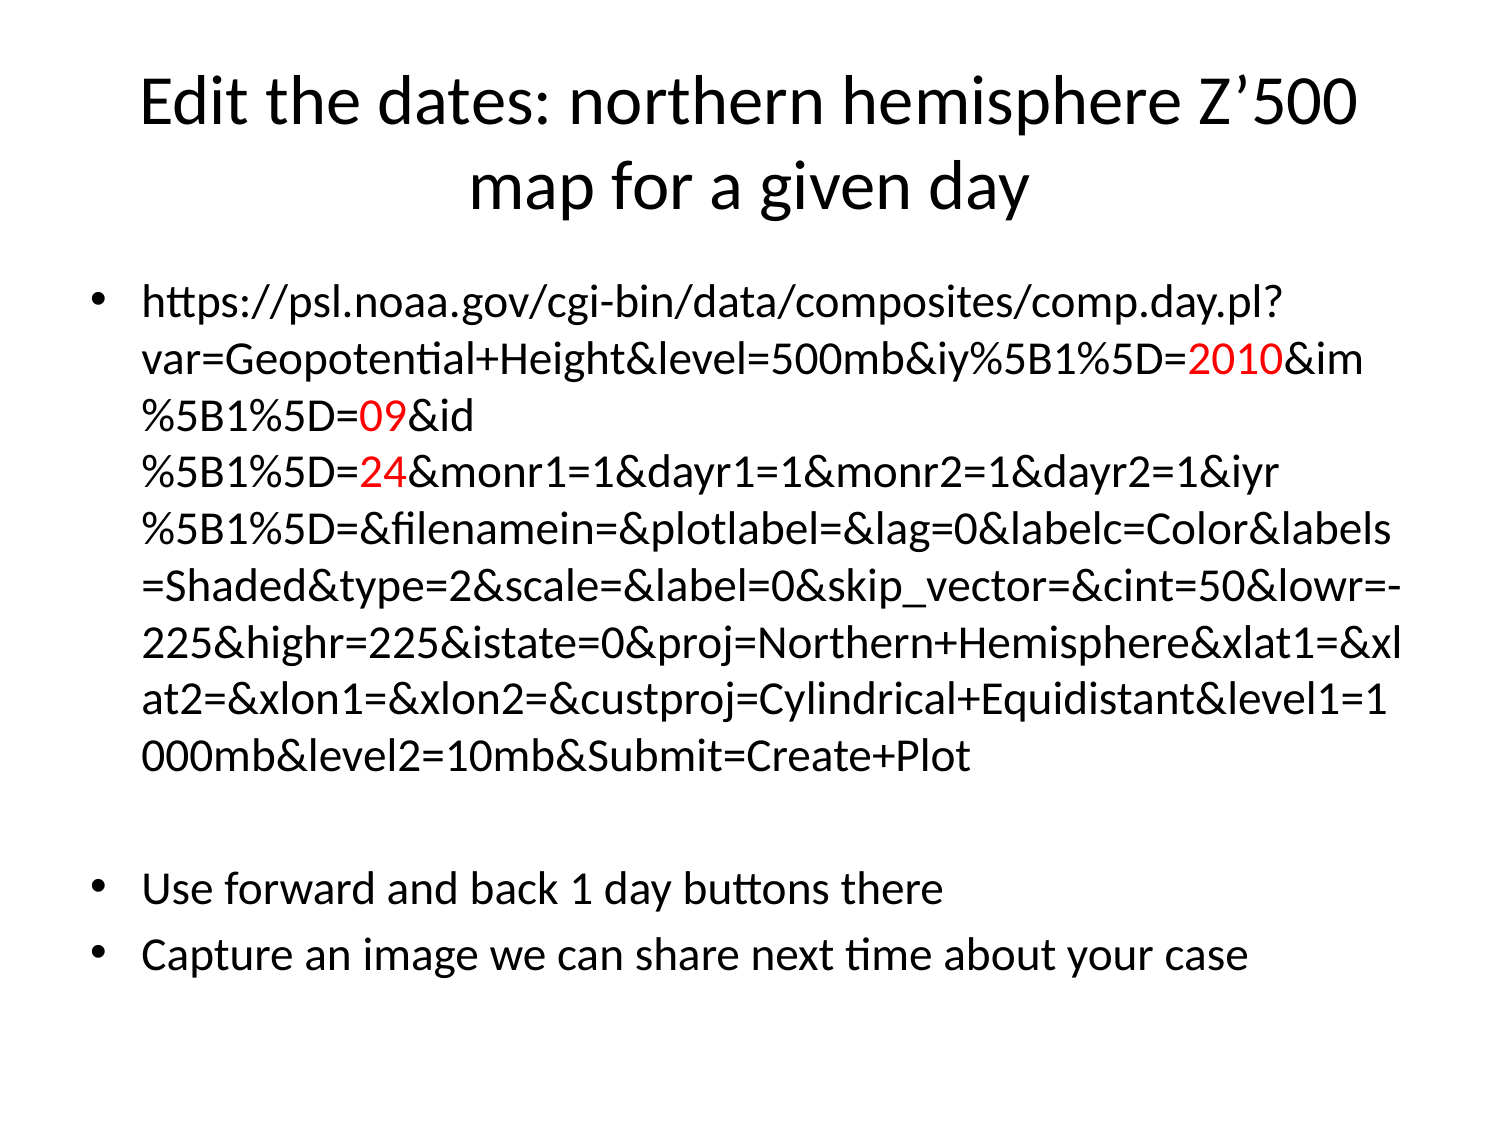

# Edit the dates: northern hemisphere Z’500 map for a given day
https://psl.noaa.gov/cgi-bin/data/composites/comp.day.pl?var=Geopotential+Height&level=500mb&iy%5B1%5D=2010&im%5B1%5D=09&id%5B1%5D=24&monr1=1&dayr1=1&monr2=1&dayr2=1&iyr%5B1%5D=&filenamein=&plotlabel=&lag=0&labelc=Color&labels=Shaded&type=2&scale=&label=0&skip_vector=&cint=50&lowr=-225&highr=225&istate=0&proj=Northern+Hemisphere&xlat1=&xlat2=&xlon1=&xlon2=&custproj=Cylindrical+Equidistant&level1=1000mb&level2=10mb&Submit=Create+Plot

Use forward and back 1 day buttons there
Capture an image we can share next time about your case